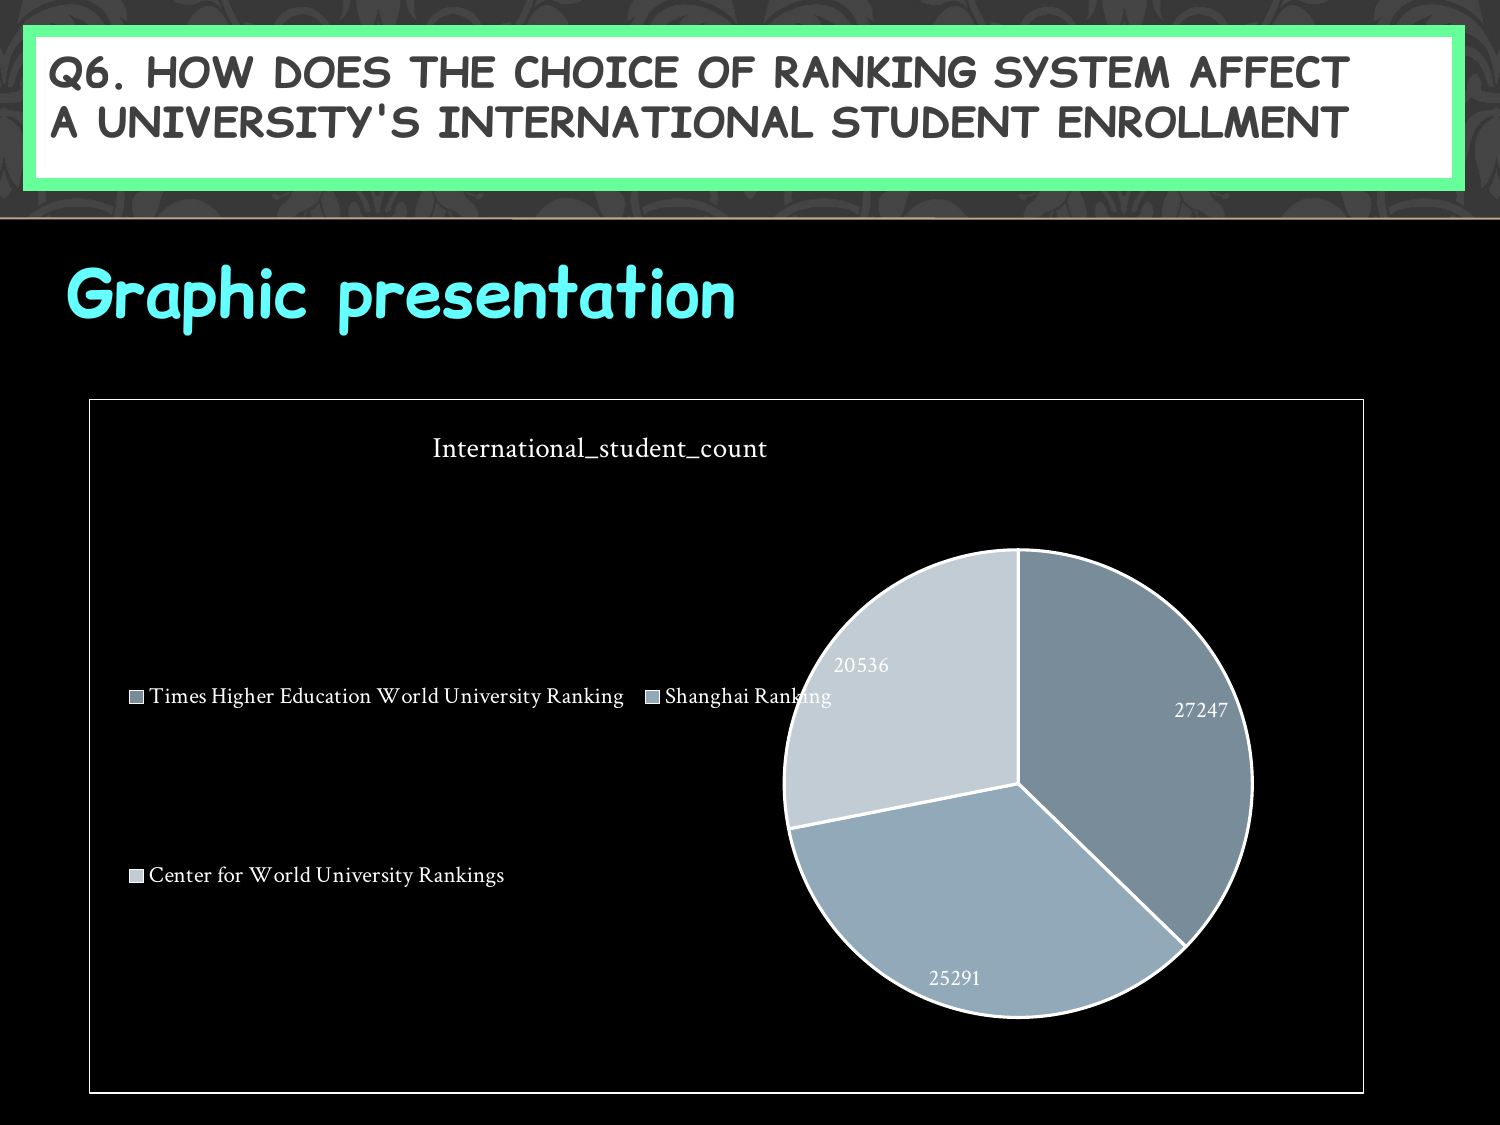

# Q6. How does the choice of ranking system affect a university's international student enrollment
Graphic presentation

### Chart:  International_student_count

| Category |  international_students |
|---|---|
| Times Higher Education World University Ranking | 27247.0 |
| Shanghai Ranking | 25291.0 |
| Center for World University Rankings | 20536.0 |